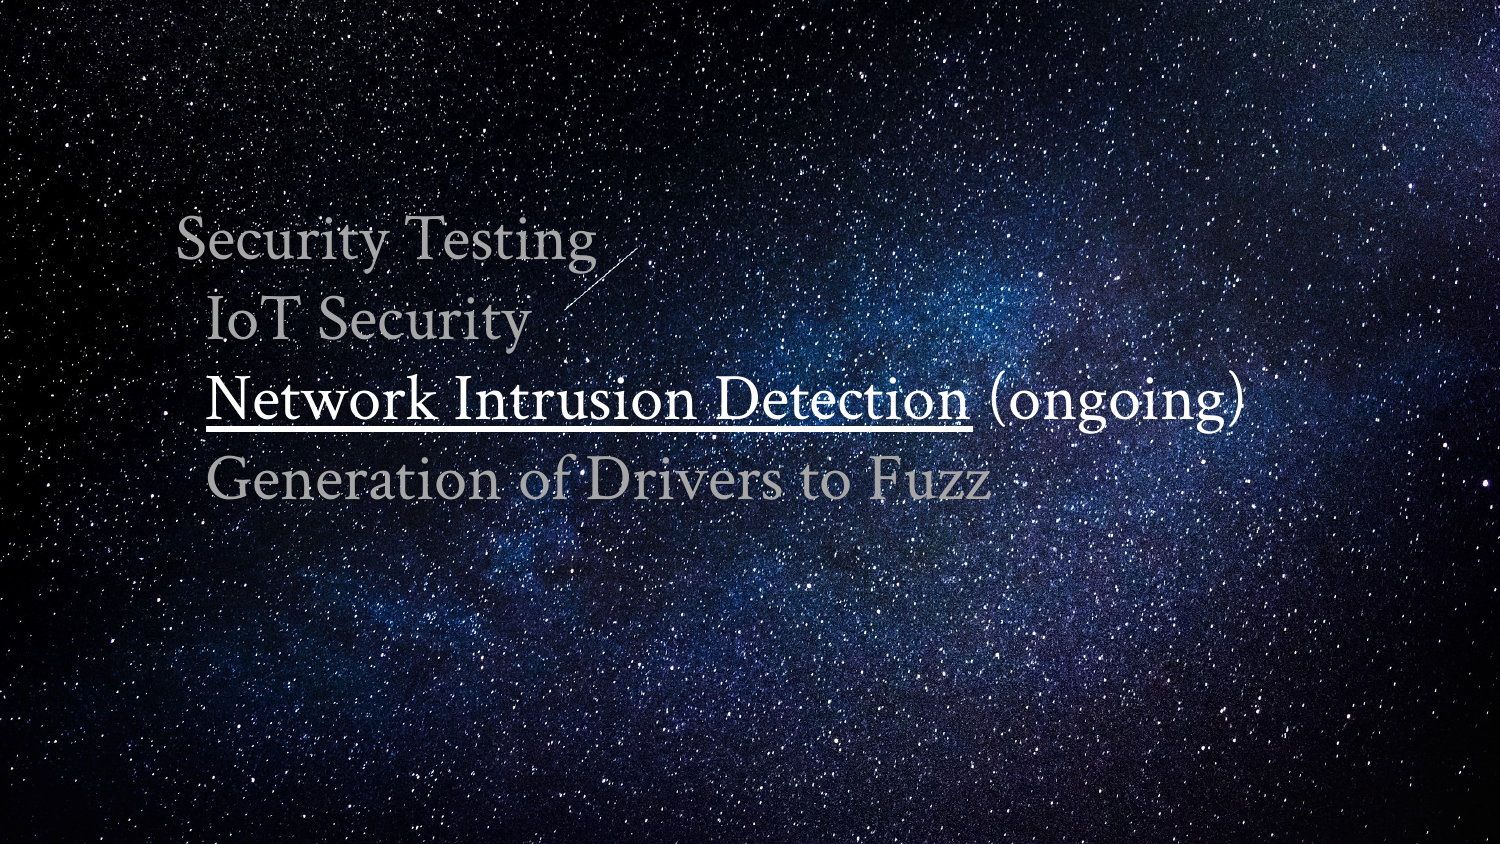

Security Testing
  IoT Security
  Network Intrusion Detection (ongoing)
  Generation of Drivers to Fuzz